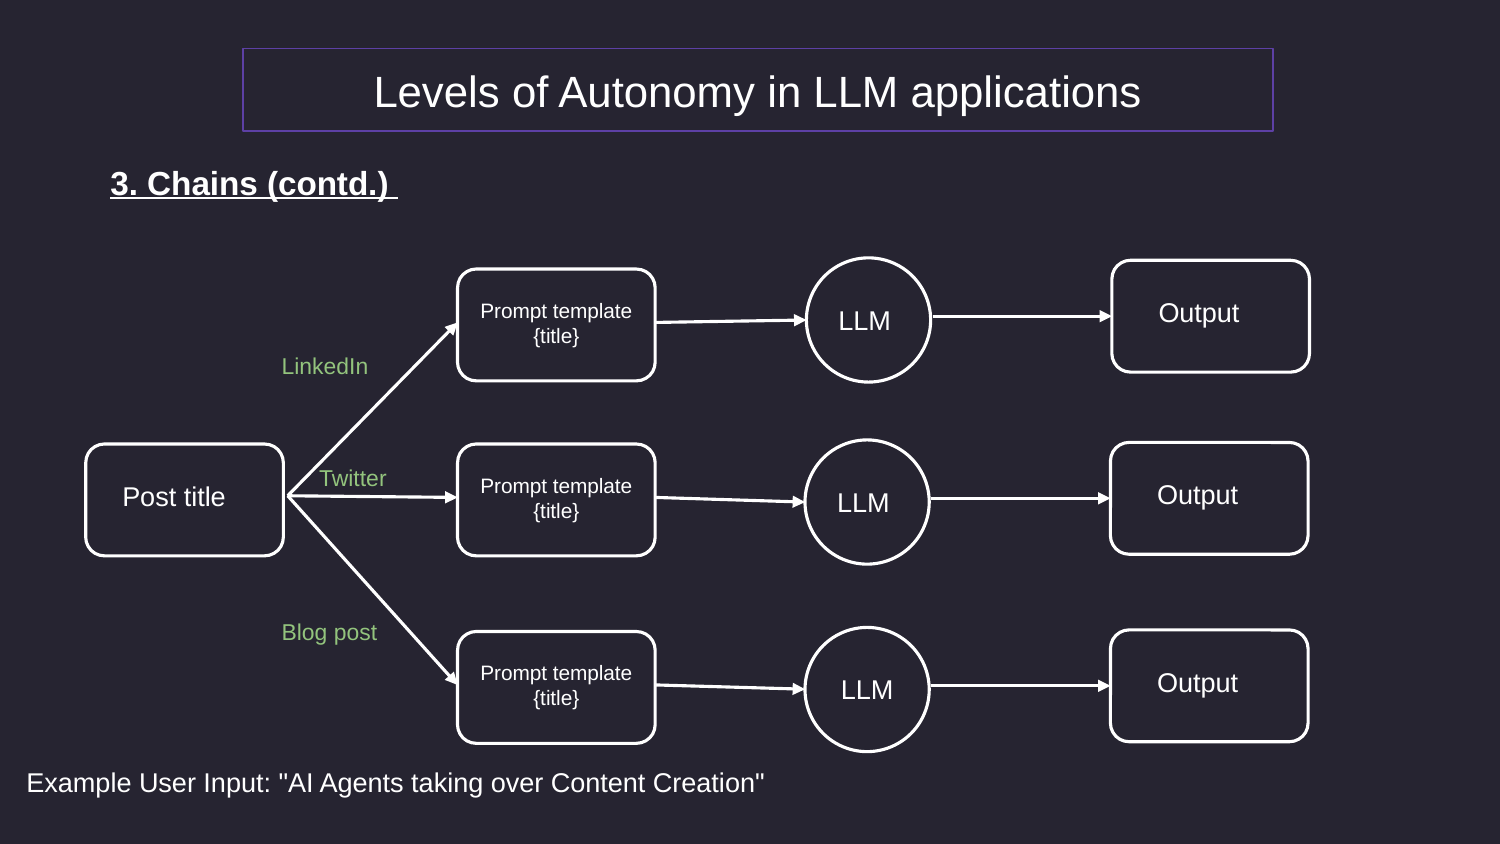

Levels of Autonomy in LLM applications
3. Chains (contd.)

Output
Prompt template {title}
LLM
LinkedIn

Twitter
Prompt template {title}
Output
Post title
LLM
Blog post

Prompt template {title}
Output
LLM

Example User Input: "AI Agents taking over Content Creation"